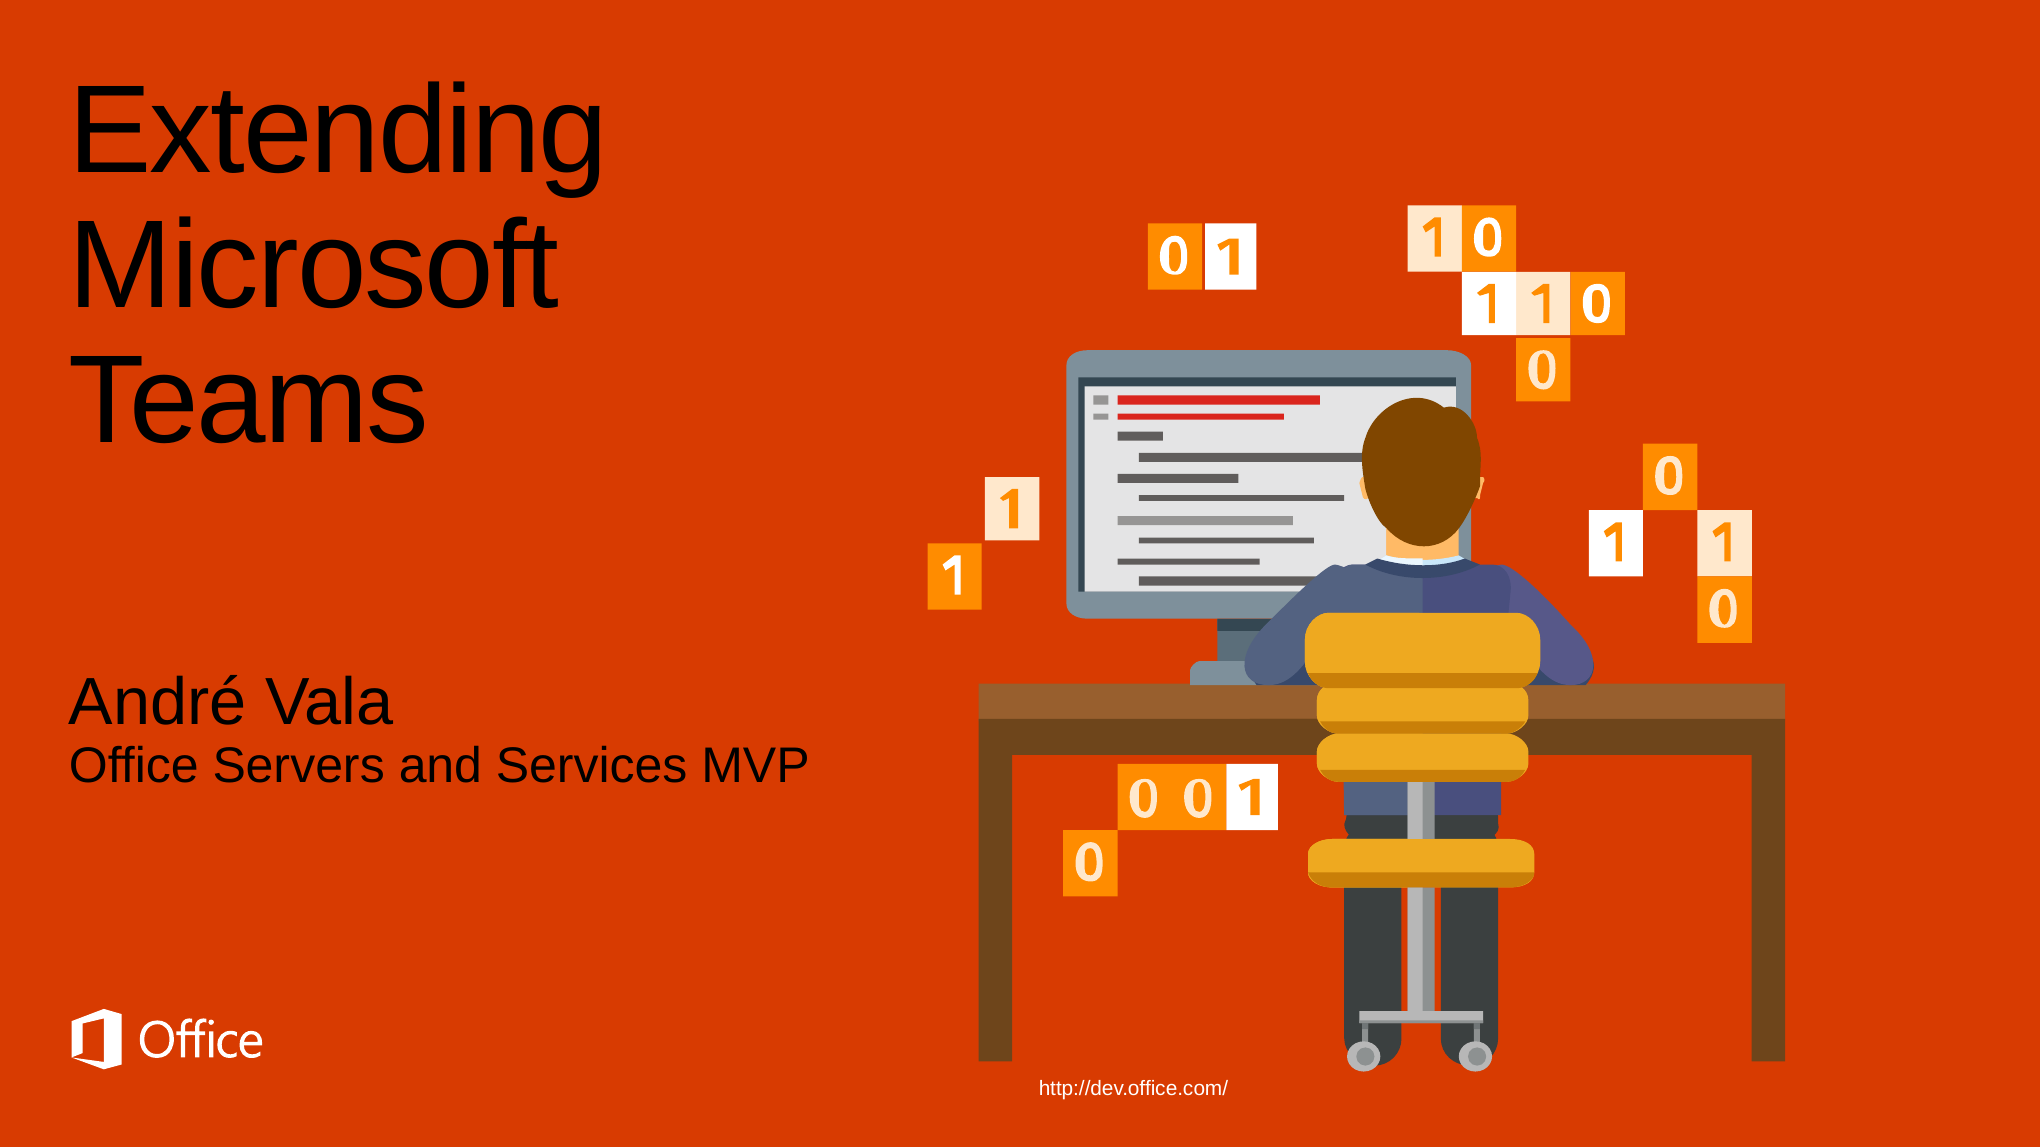

# Extending Microsoft Teams
André Vala
Office Servers and Services MVP